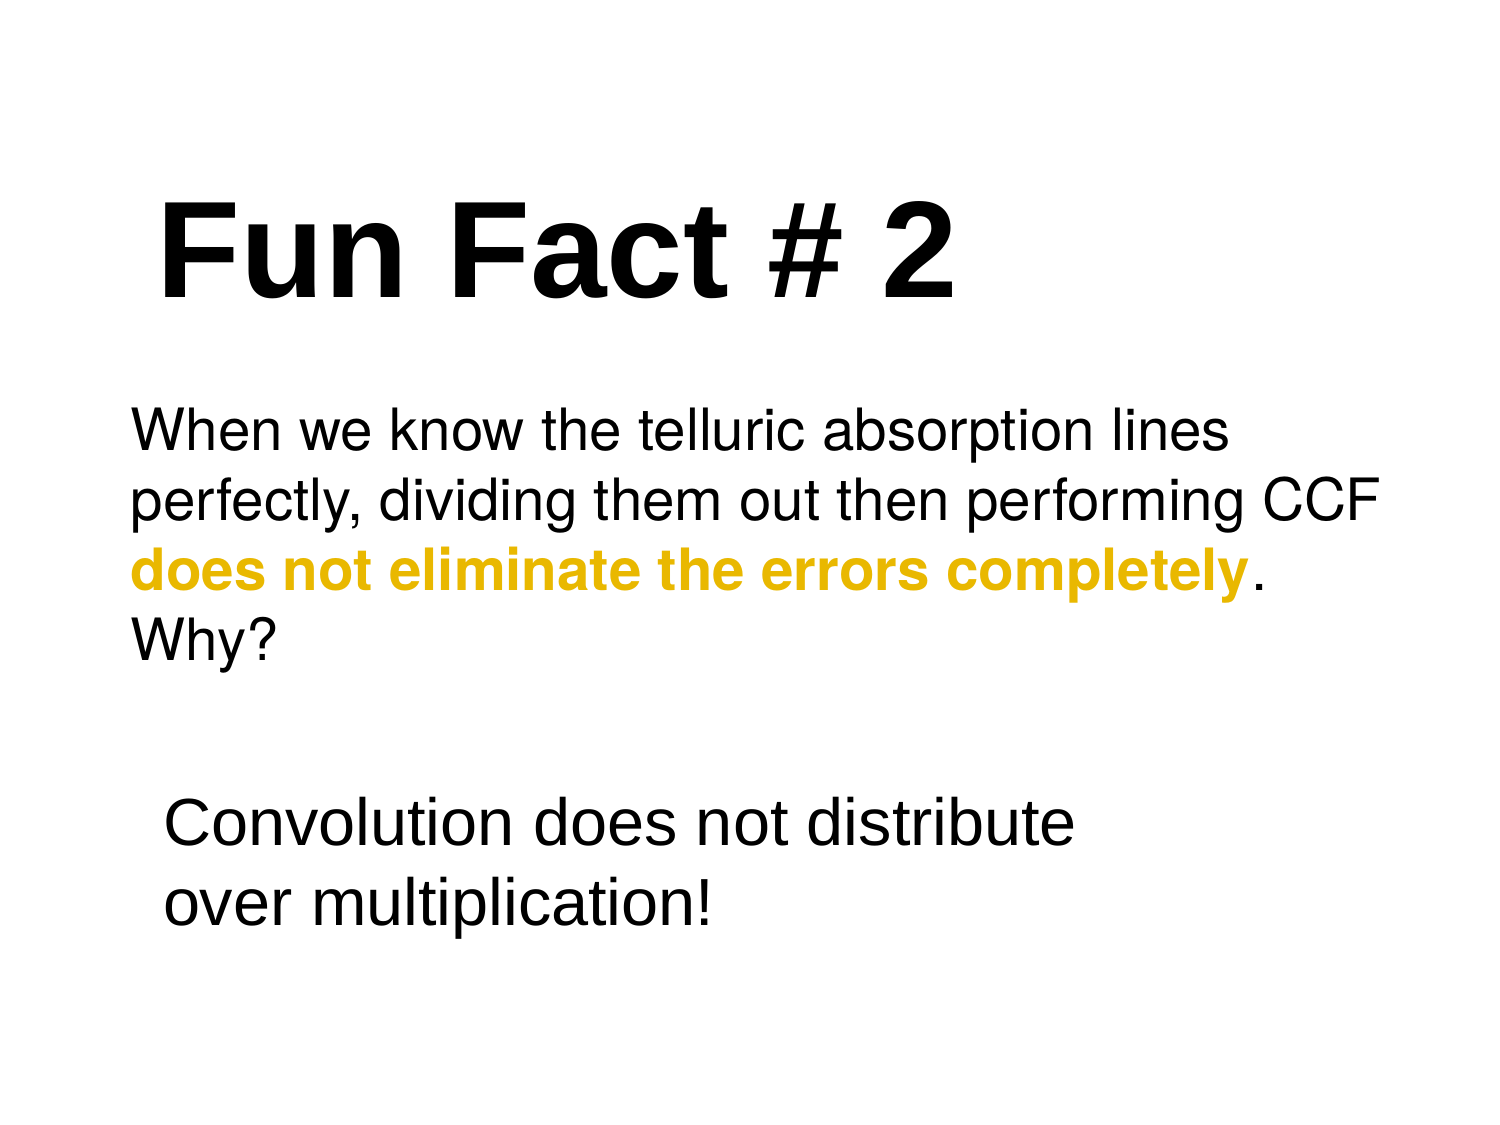

Fun Fact # 2
When we know the telluric absorption lines perfectly, dividing them out then performing CCF does not eliminate the errors completely. Why?
Convolution does not distribute
over multiplication!